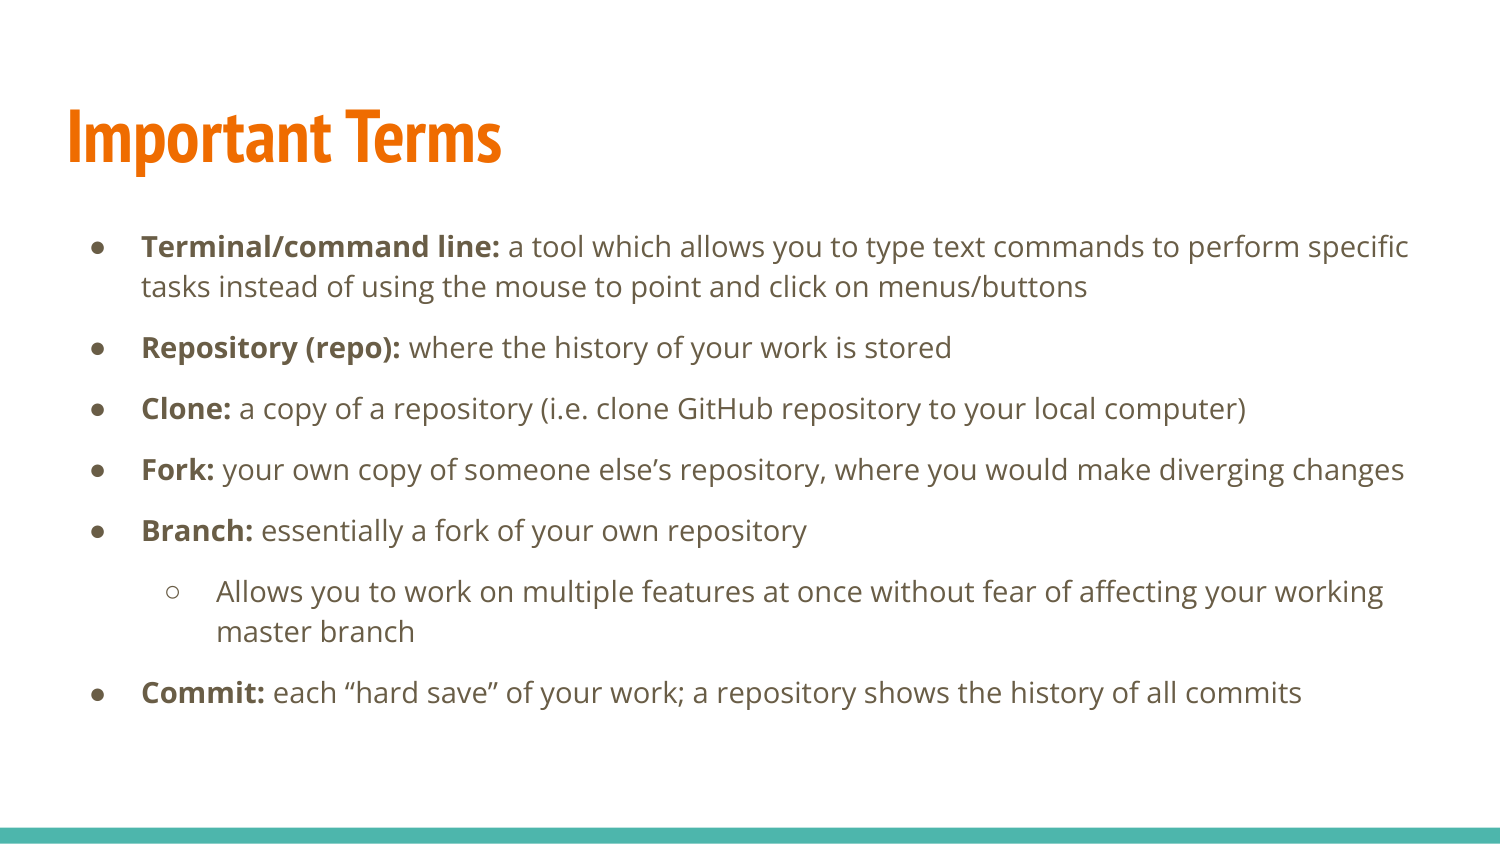

# Important Terms
Terminal/command line: a tool which allows you to type text commands to perform specific tasks instead of using the mouse to point and click on menus/buttons
Repository (repo): where the history of your work is stored
Clone: a copy of a repository (i.e. clone GitHub repository to your local computer)
Fork: your own copy of someone else’s repository, where you would make diverging changes
Branch: essentially a fork of your own repository
Allows you to work on multiple features at once without fear of affecting your working master branch
Commit: each “hard save” of your work; a repository shows the history of all commits